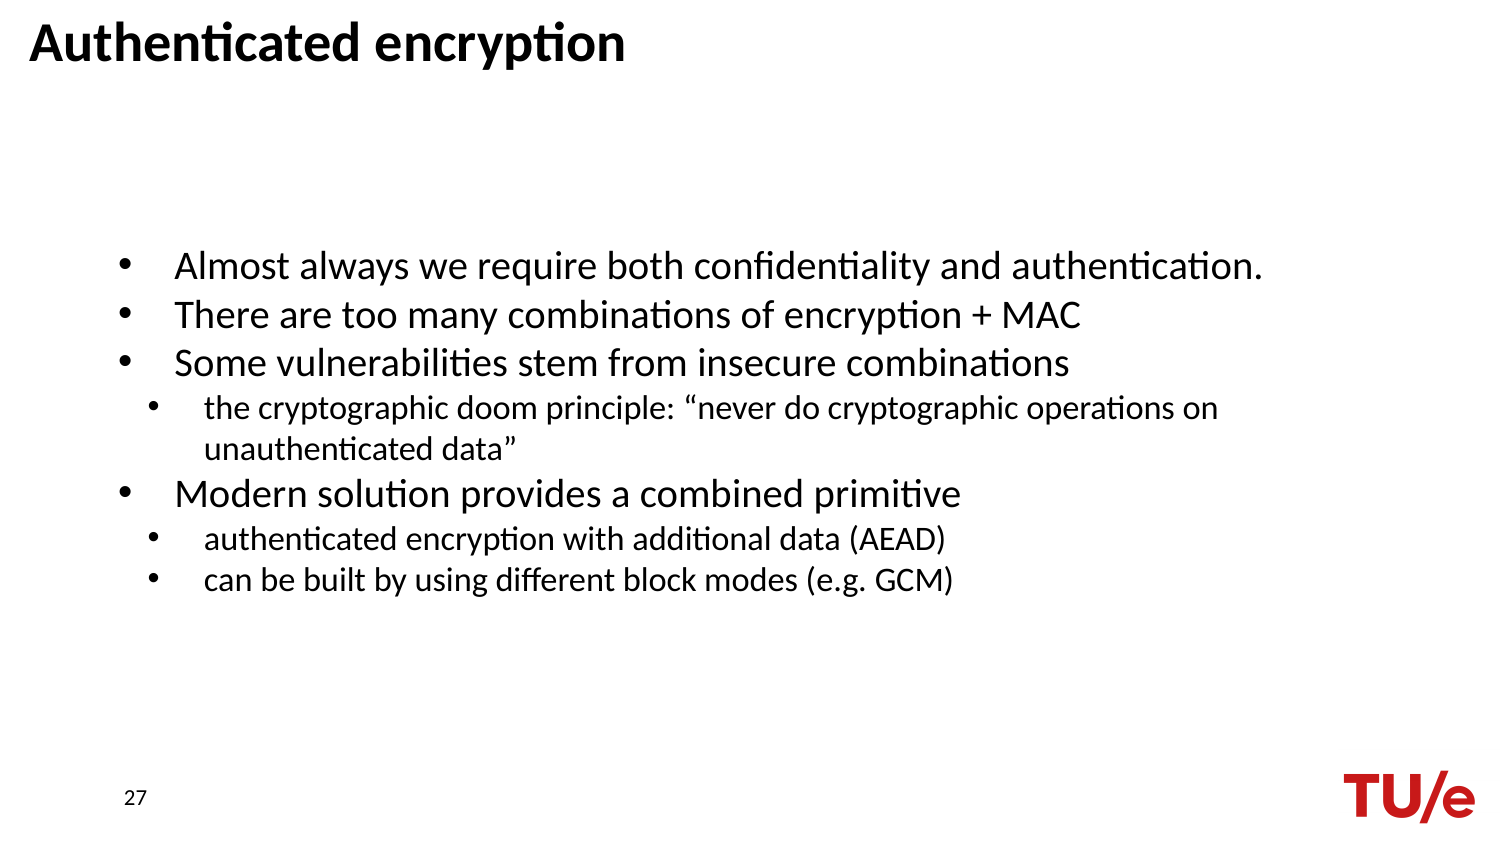

# Authenticated encryption
Almost always we require both confidentiality and authentication.
There are too many combinations of encryption + MAC
Some vulnerabilities stem from insecure combinations
the cryptographic doom principle: “never do cryptographic operations on unauthenticated data”
Modern solution provides a combined primitive
authenticated encryption with additional data (AEAD)
can be built by using different block modes (e.g. GCM)
27